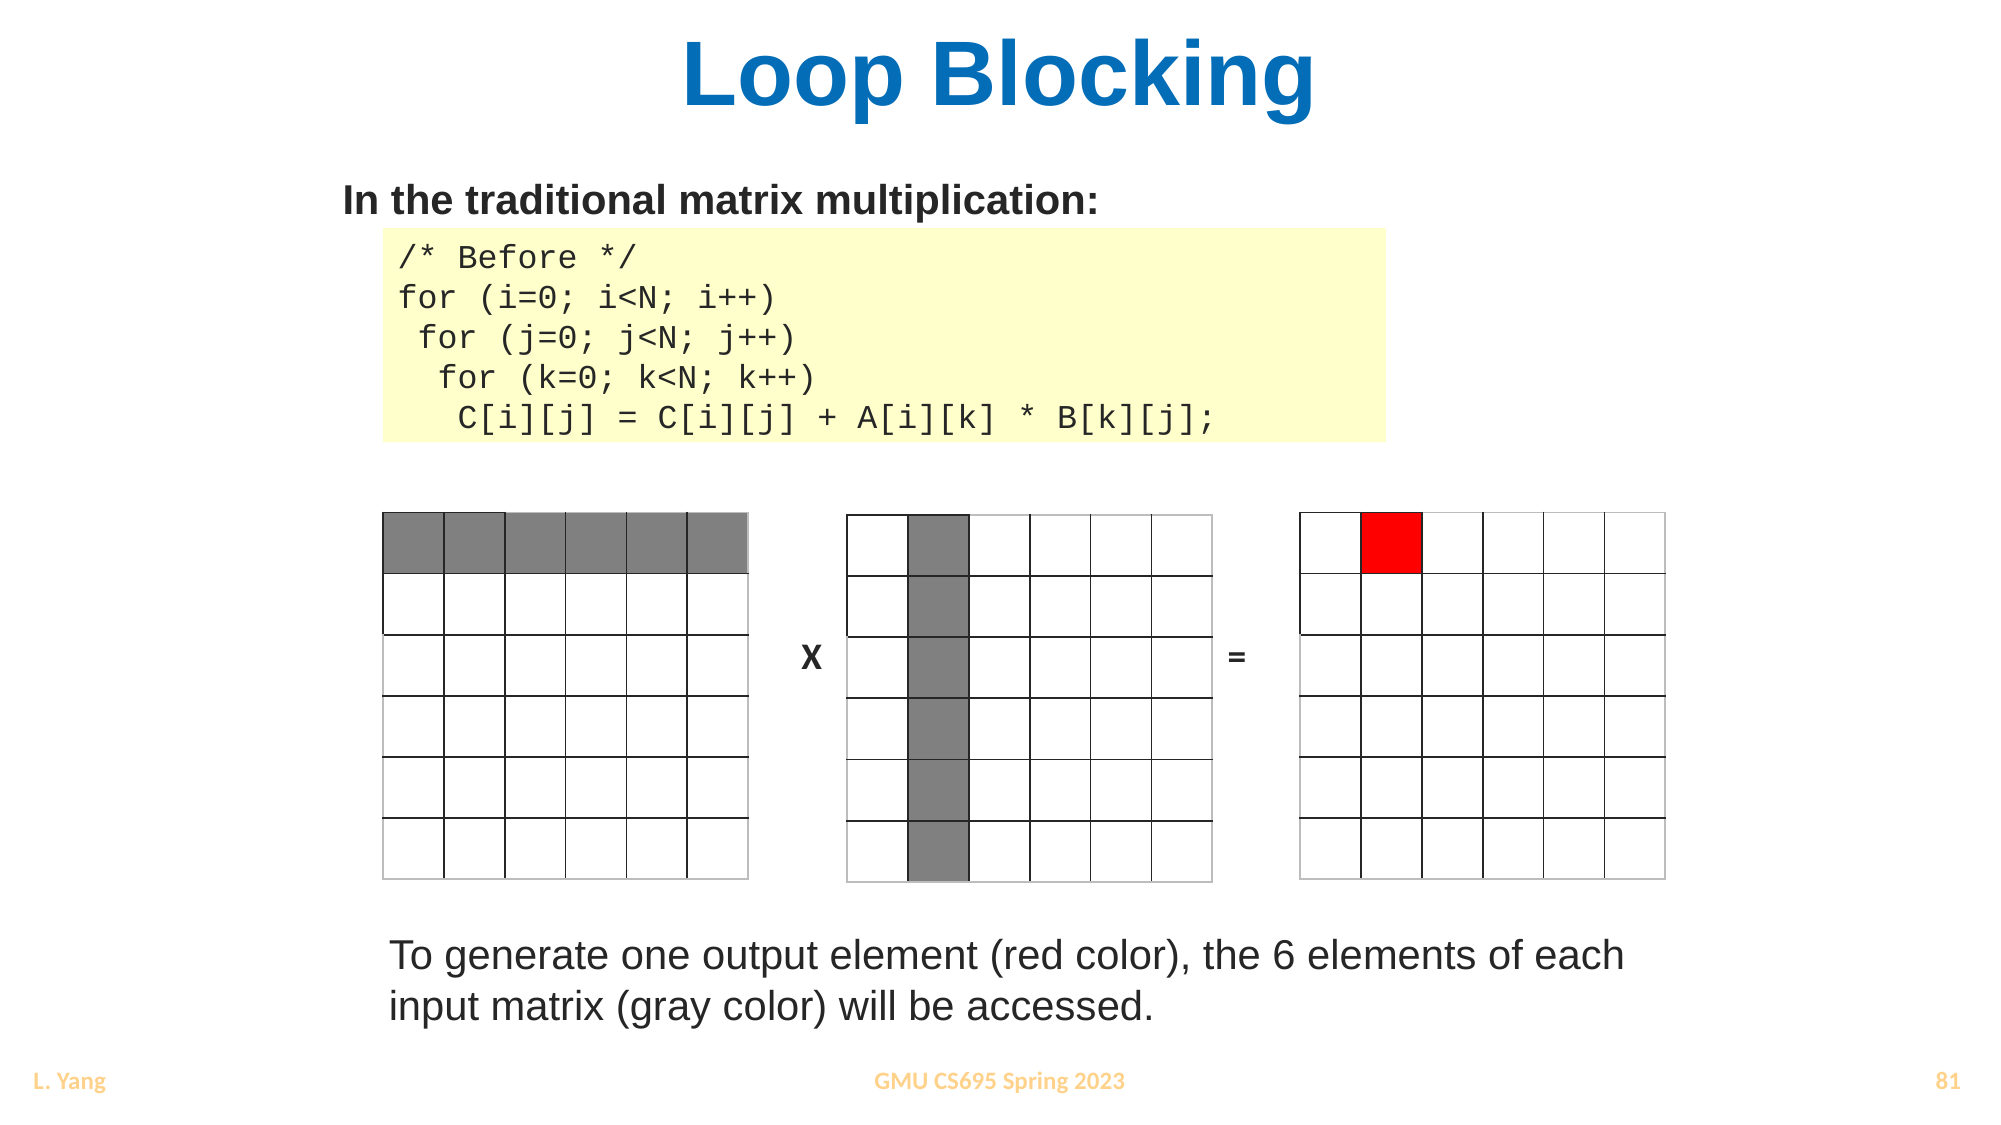

Loop Blocking
#
In the traditional matrix multiplication:

/* Before */
for (i=0; i<N; i++)
 for (j=0; j<N; j++)
  for (k=0; k<N; k++)
   C[i][j] = C[i][j] + A[i][k] * B[k][j];
|  |  |  |  |  |  |
| --- | --- | --- | --- | --- | --- |
|  |  |  |  |  |  |
|  |  |  |  |  |  |
|  |  |  |  |  |  |
|  |  |  |  |  |  |
|  |  |  |  |  |  |
|  |  |  |  |  |  |
| --- | --- | --- | --- | --- | --- |
|  |  |  |  |  |  |
|  |  |  |  |  |  |
|  |  |  |  |  |  |
|  |  |  |  |  |  |
|  |  |  |  |  |  |
|  |  |  |  |  |  |
| --- | --- | --- | --- | --- | --- |
|  |  |  |  |  |  |
|  |  |  |  |  |  |
|  |  |  |  |  |  |
|  |  |  |  |  |  |
|  |  |  |  |  |  |
X
=
To generate one output element (red color), the 6 elements of each input matrix (gray color) will be accessed.
81
GMU CS695 Spring 2023
L. Yang